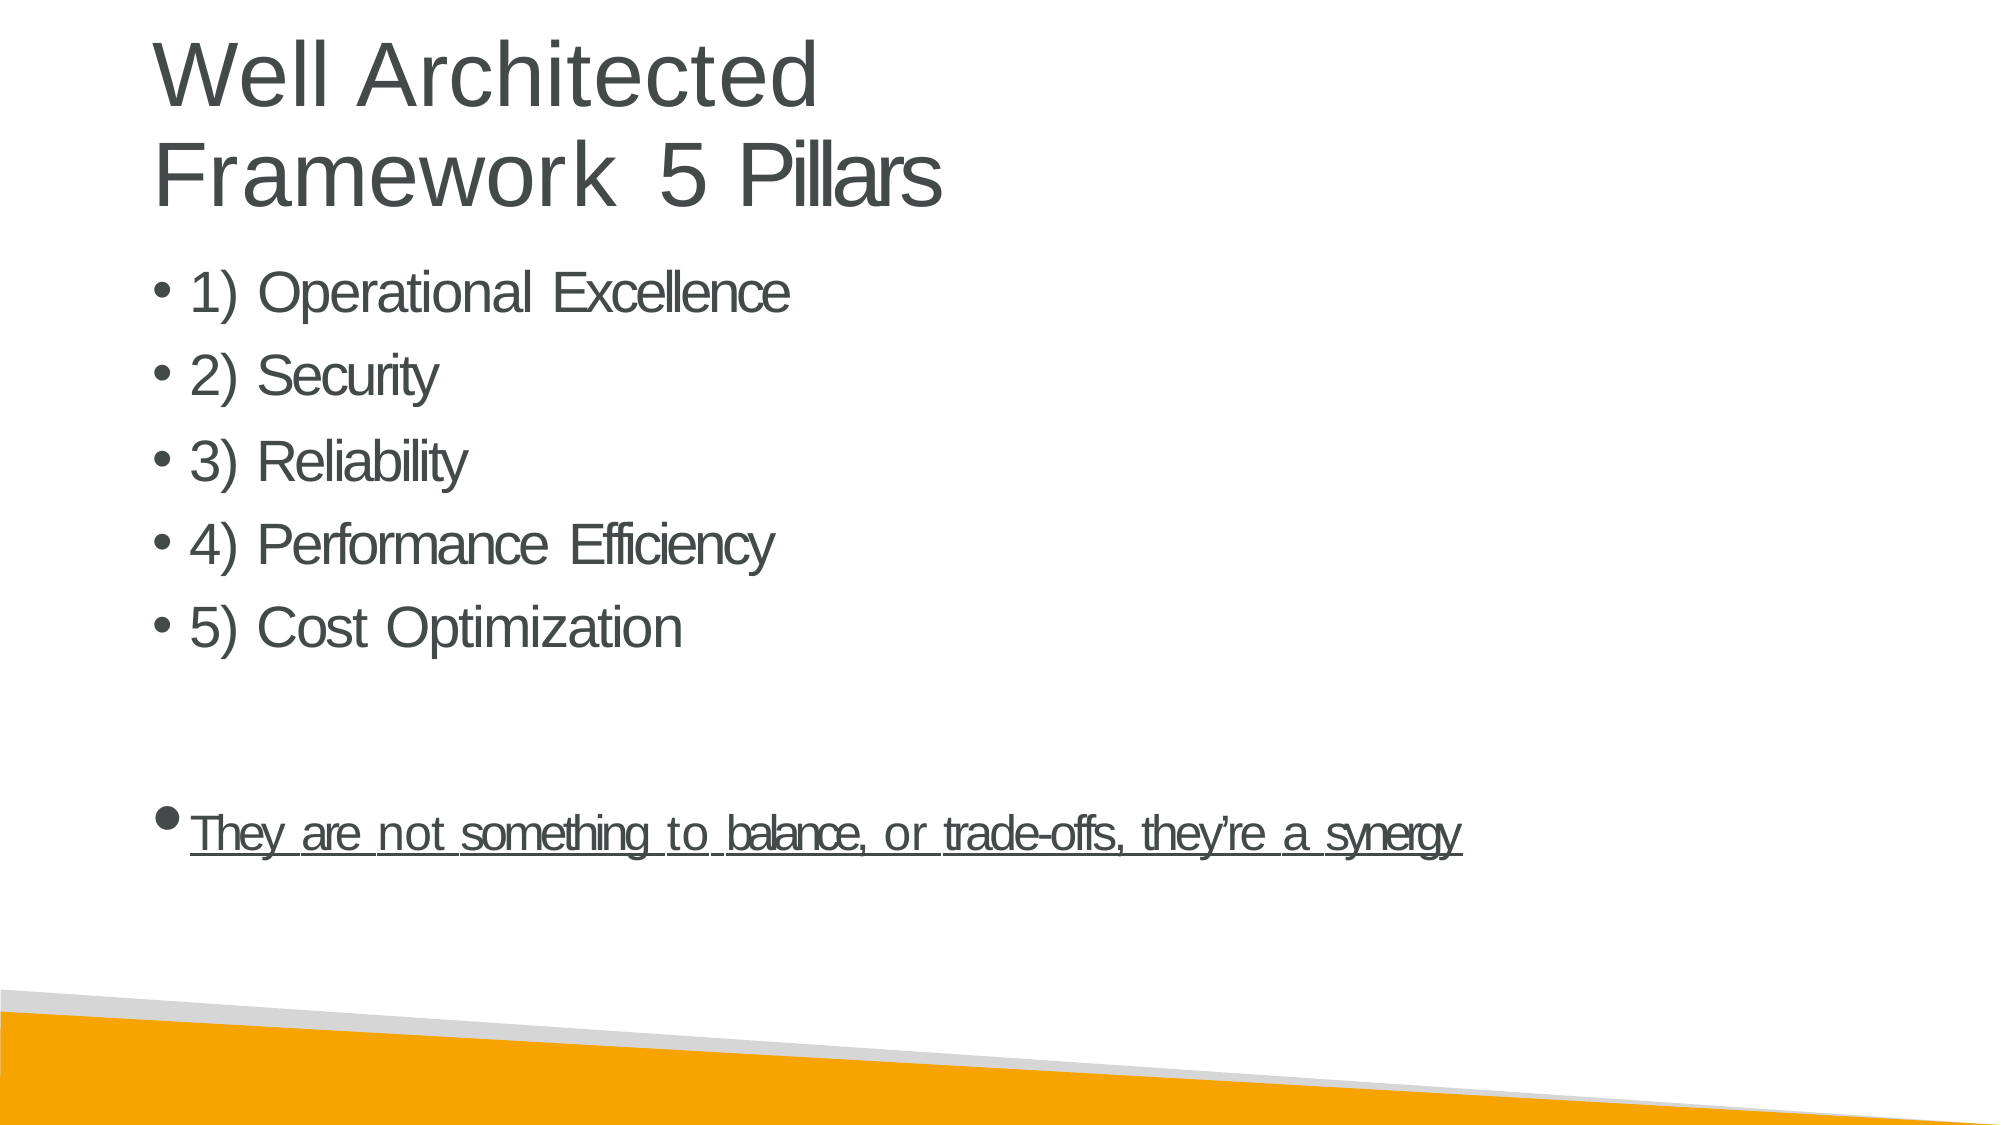

# Well Architected Framework  5 Pillars

1) Operational Excellence
2) Security
3) Reliability
4) Performance Efficiency
5) Cost Optimization

They are not something to balance, or trade-offs, they’re a synergy